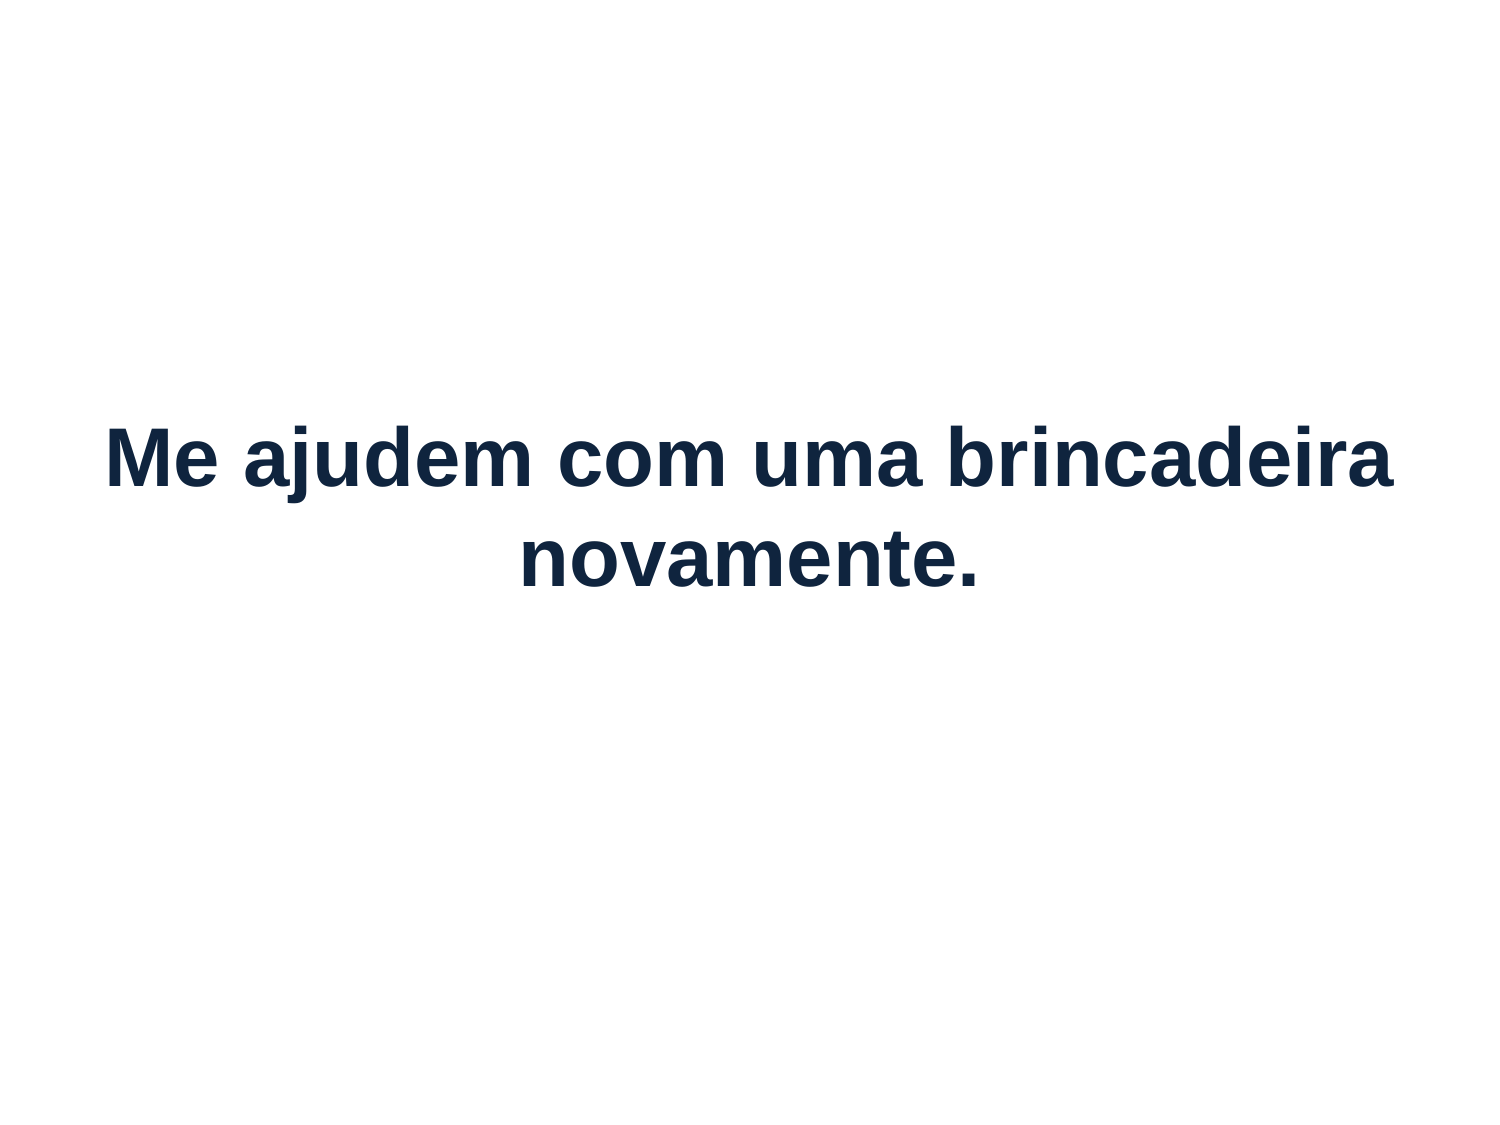

# Me ajudem com uma brincadeira novamente.